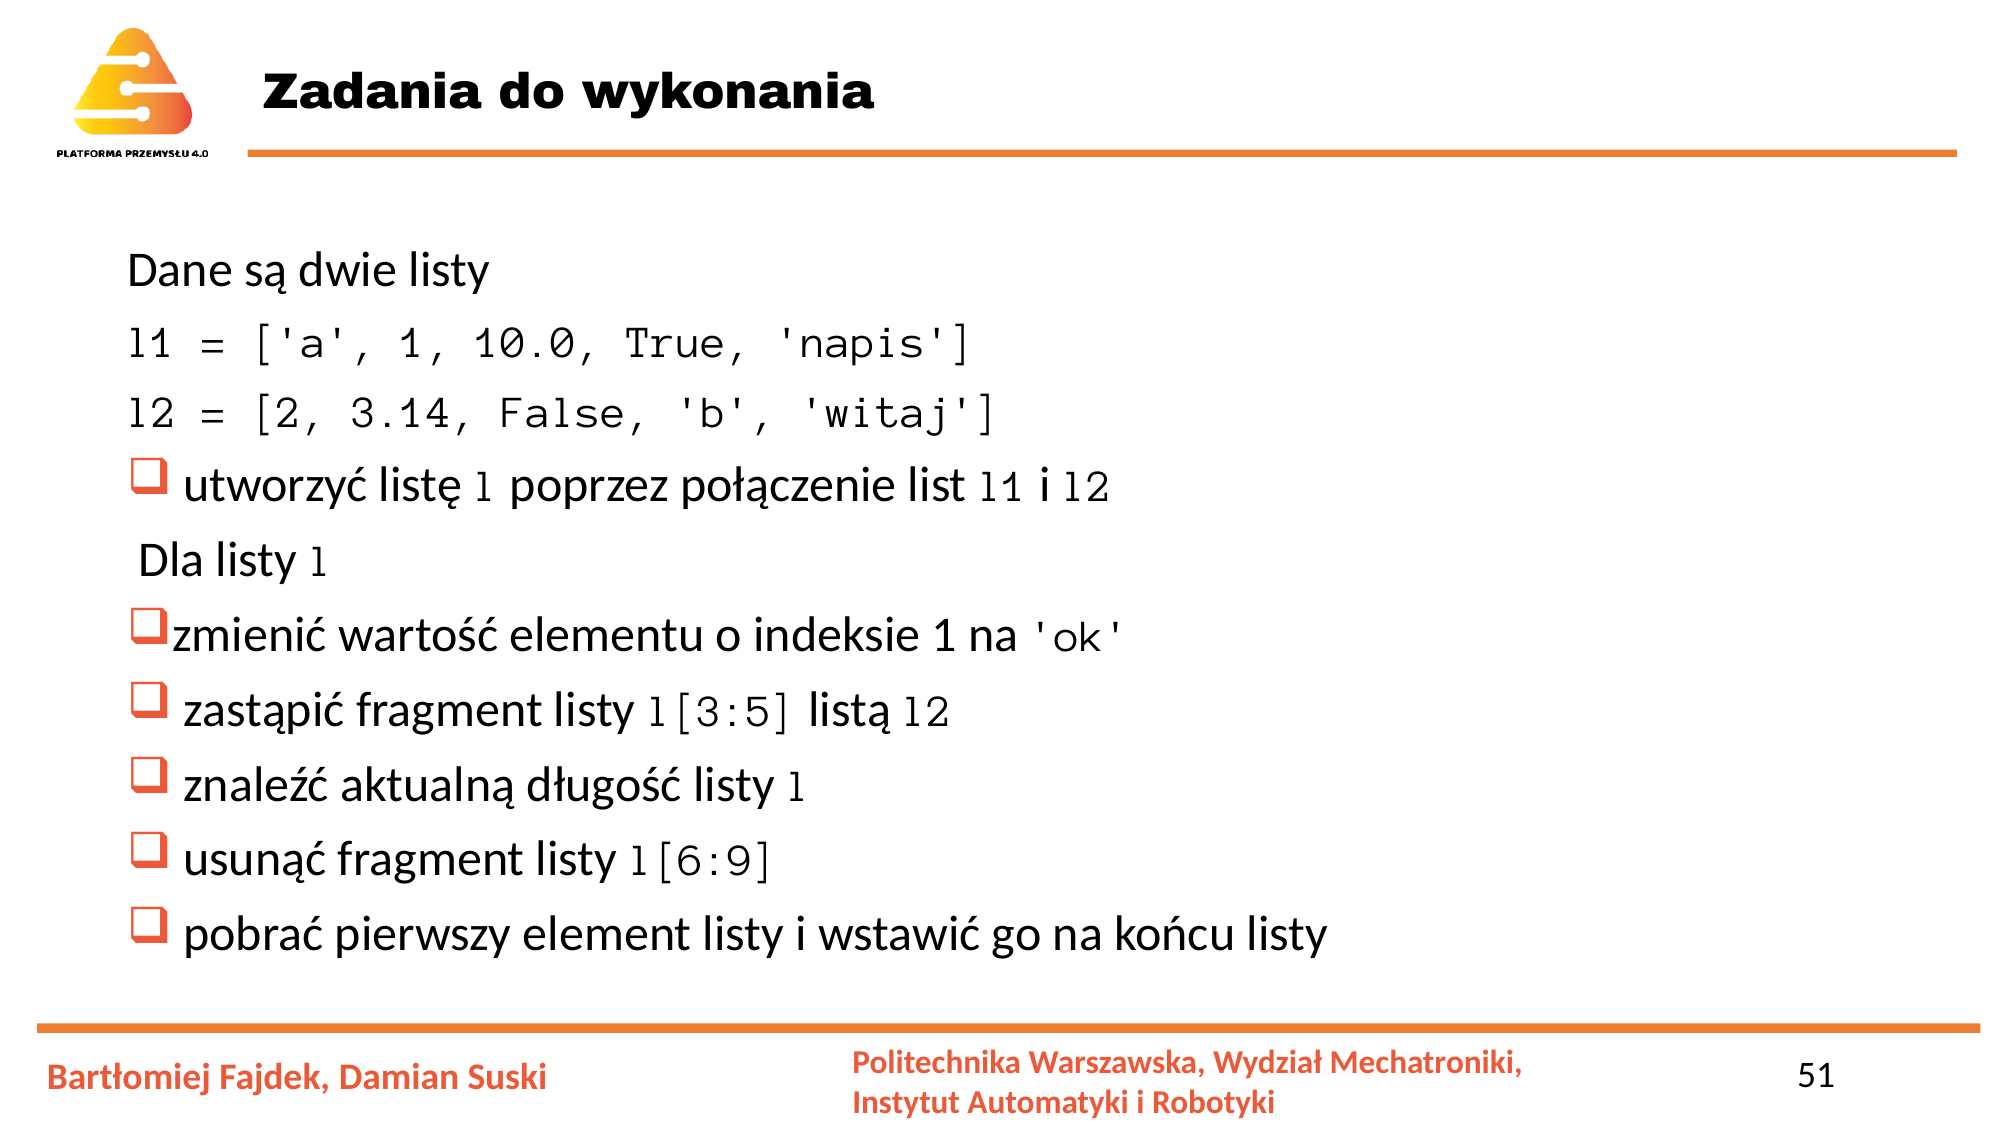

# Zadania do wykonania
Dane są dwie listy
l1 = ['a', 1, 10.0, True, 'napis']
l2 = [2, 3.14, False, 'b', 'witaj']
 utworzyć listę l poprzez połączenie list l1 i l2
 Dla listy l
zmienić wartość elementu o indeksie 1 na 'ok'
 zastąpić fragment listy l[3:5] listą l2
 znaleźć aktualną długość listy l
 usunąć fragment listy l[6:9]
 pobrać pierwszy element listy i wstawić go na końcu listy
51